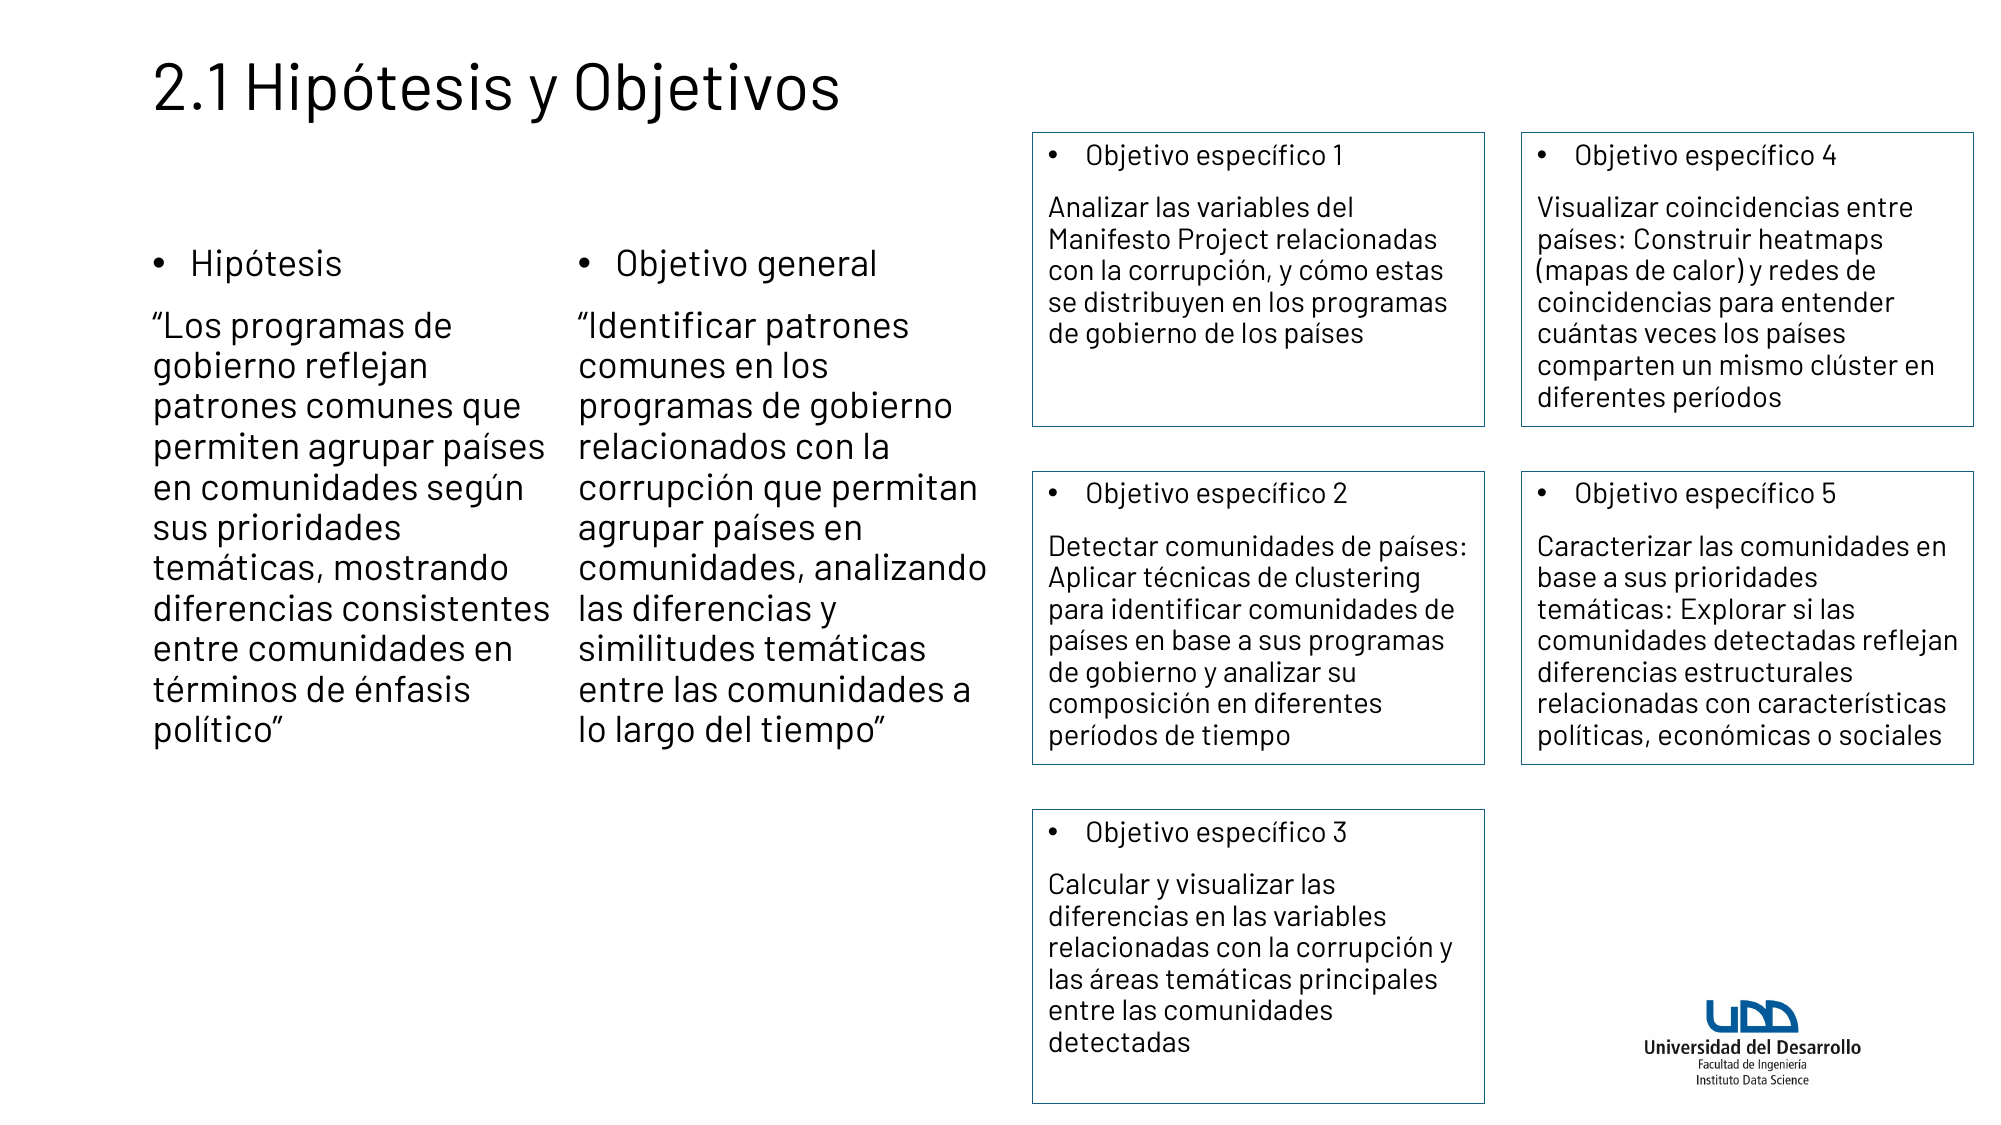

# 2.1 Hipótesis y Objetivos
Objetivo específico 1
Analizar las variables del Manifesto Project relacionadas con la corrupción, y cómo estas se distribuyen en los programas de gobierno de los países

Objetivo específico 4
Visualizar coincidencias entre países: Construir heatmaps (mapas de calor) y redes de coincidencias para entender cuántas veces los países comparten un mismo clúster en diferentes períodos
Hipótesis
“Los programas de gobierno reflejan patrones comunes que permiten agrupar países en comunidades según sus prioridades temáticas, mostrando diferencias consistentes entre comunidades en términos de énfasis político”
Objetivo general
“Identificar patrones comunes en los programas de gobierno relacionados con la corrupción que permitan agrupar países en comunidades, analizando las diferencias y similitudes temáticas entre las comunidades a lo largo del tiempo”
Objetivo específico 5
Caracterizar las comunidades en base a sus prioridades temáticas: Explorar si las comunidades detectadas reflejan diferencias estructurales relacionadas con características políticas, económicas o sociales
Objetivo específico 2
Detectar comunidades de países: Aplicar técnicas de clustering para identificar comunidades de países en base a sus programas de gobierno y analizar su composición en diferentes períodos de tiempo
Objetivo específico 3
Calcular y visualizar las diferencias en las variables relacionadas con la corrupción y las áreas temáticas principales entre las comunidades detectadas